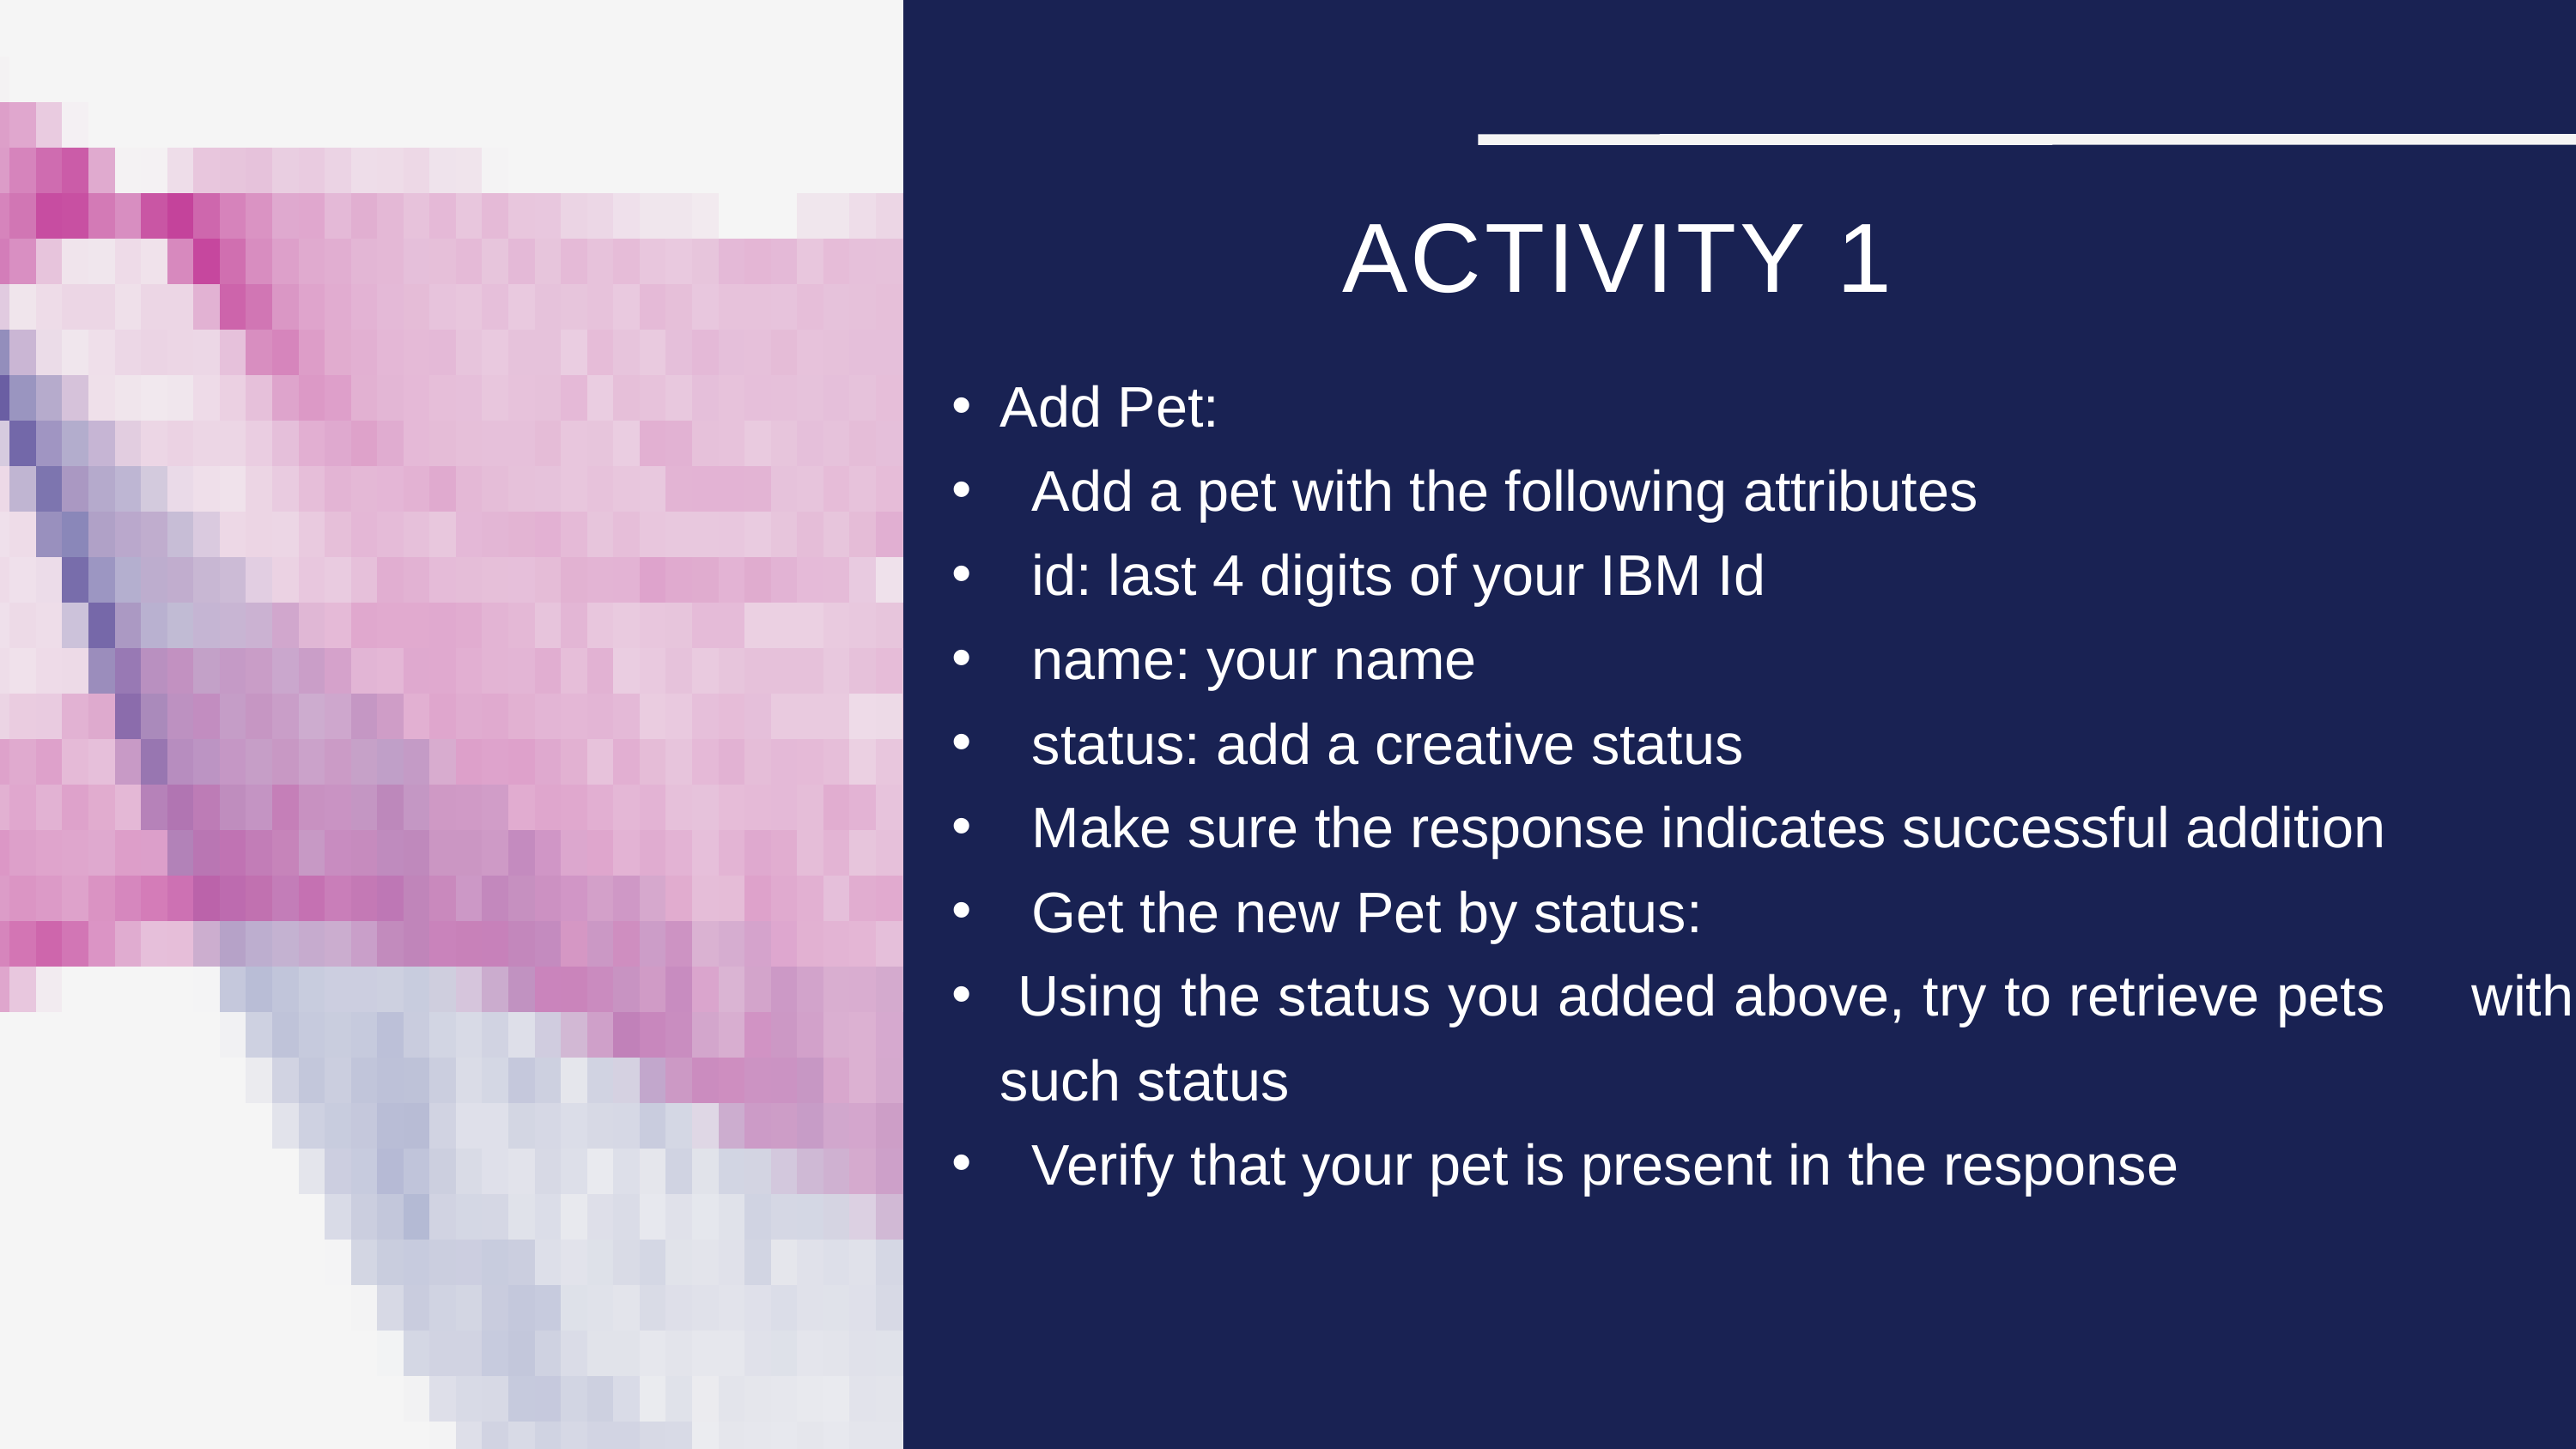

ACTIVITY 1
Add Pet:
  Add a pet with the following attributes
  id: last 4 digits of your IBM Id
  name: your name
  status: add a creative status
  Make sure the response indicates successful addition
  Get the new Pet by status:
 Using the status you added above, try to retrieve pets     with such status
  Verify that your pet is present in the response